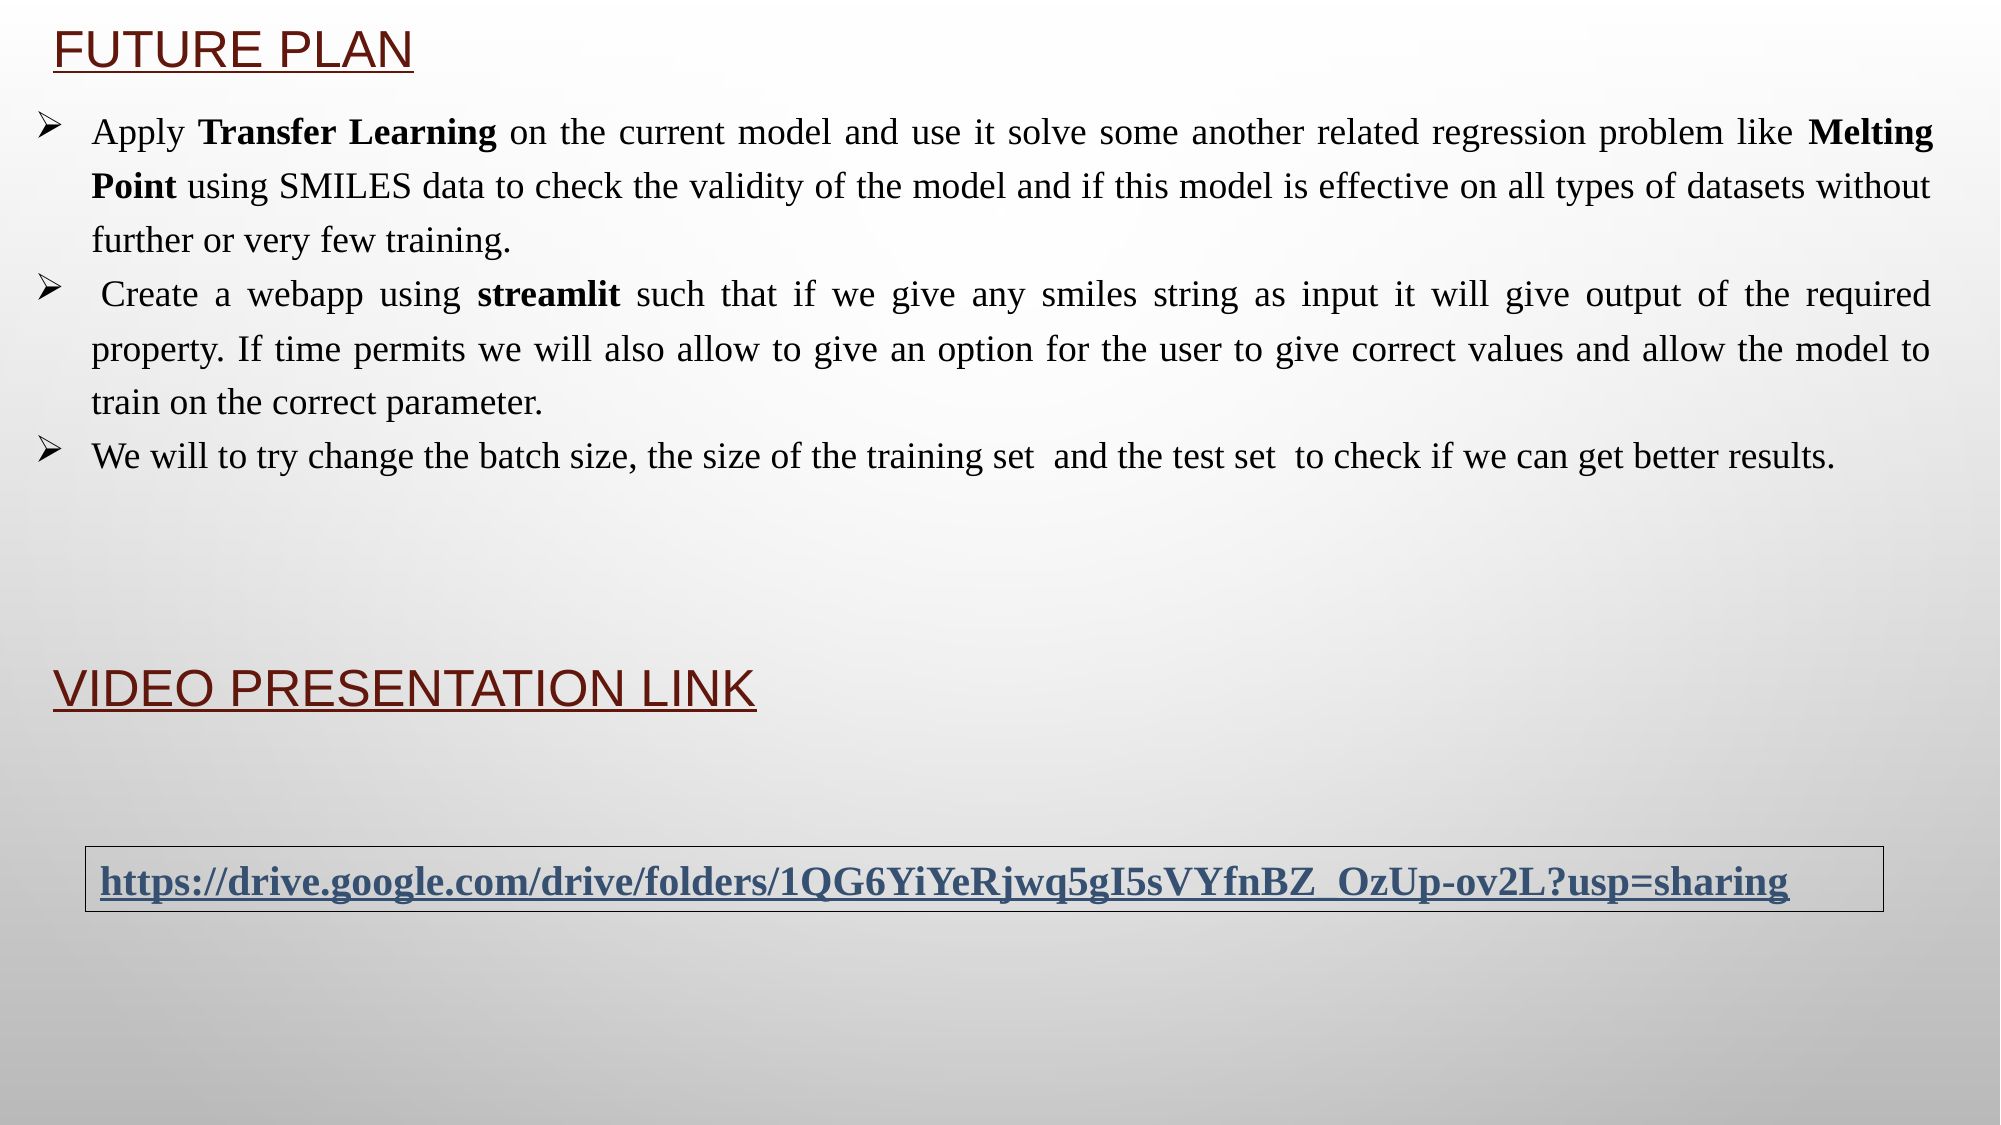

# FUTURE PLAN
Apply Transfer Learning on the current model and use it solve some another related regression problem like Melting Point using SMILES data to check the validity of the model and if this model is effective on all types of datasets without further or very few training.
 Create a webapp using streamlit such that if we give any smiles string as input it will give output of the required property. If time permits we will also allow to give an option for the user to give correct values and allow the model to train on the correct parameter.
We will to try change the batch size, the size of the training set  and the test set  to check if we can get better results.

Video presentation link
https://drive.google.com/drive/folders/1QG6YiYeRjwq5gI5sVYfnBZ_OzUp-ov2L?usp=sharing